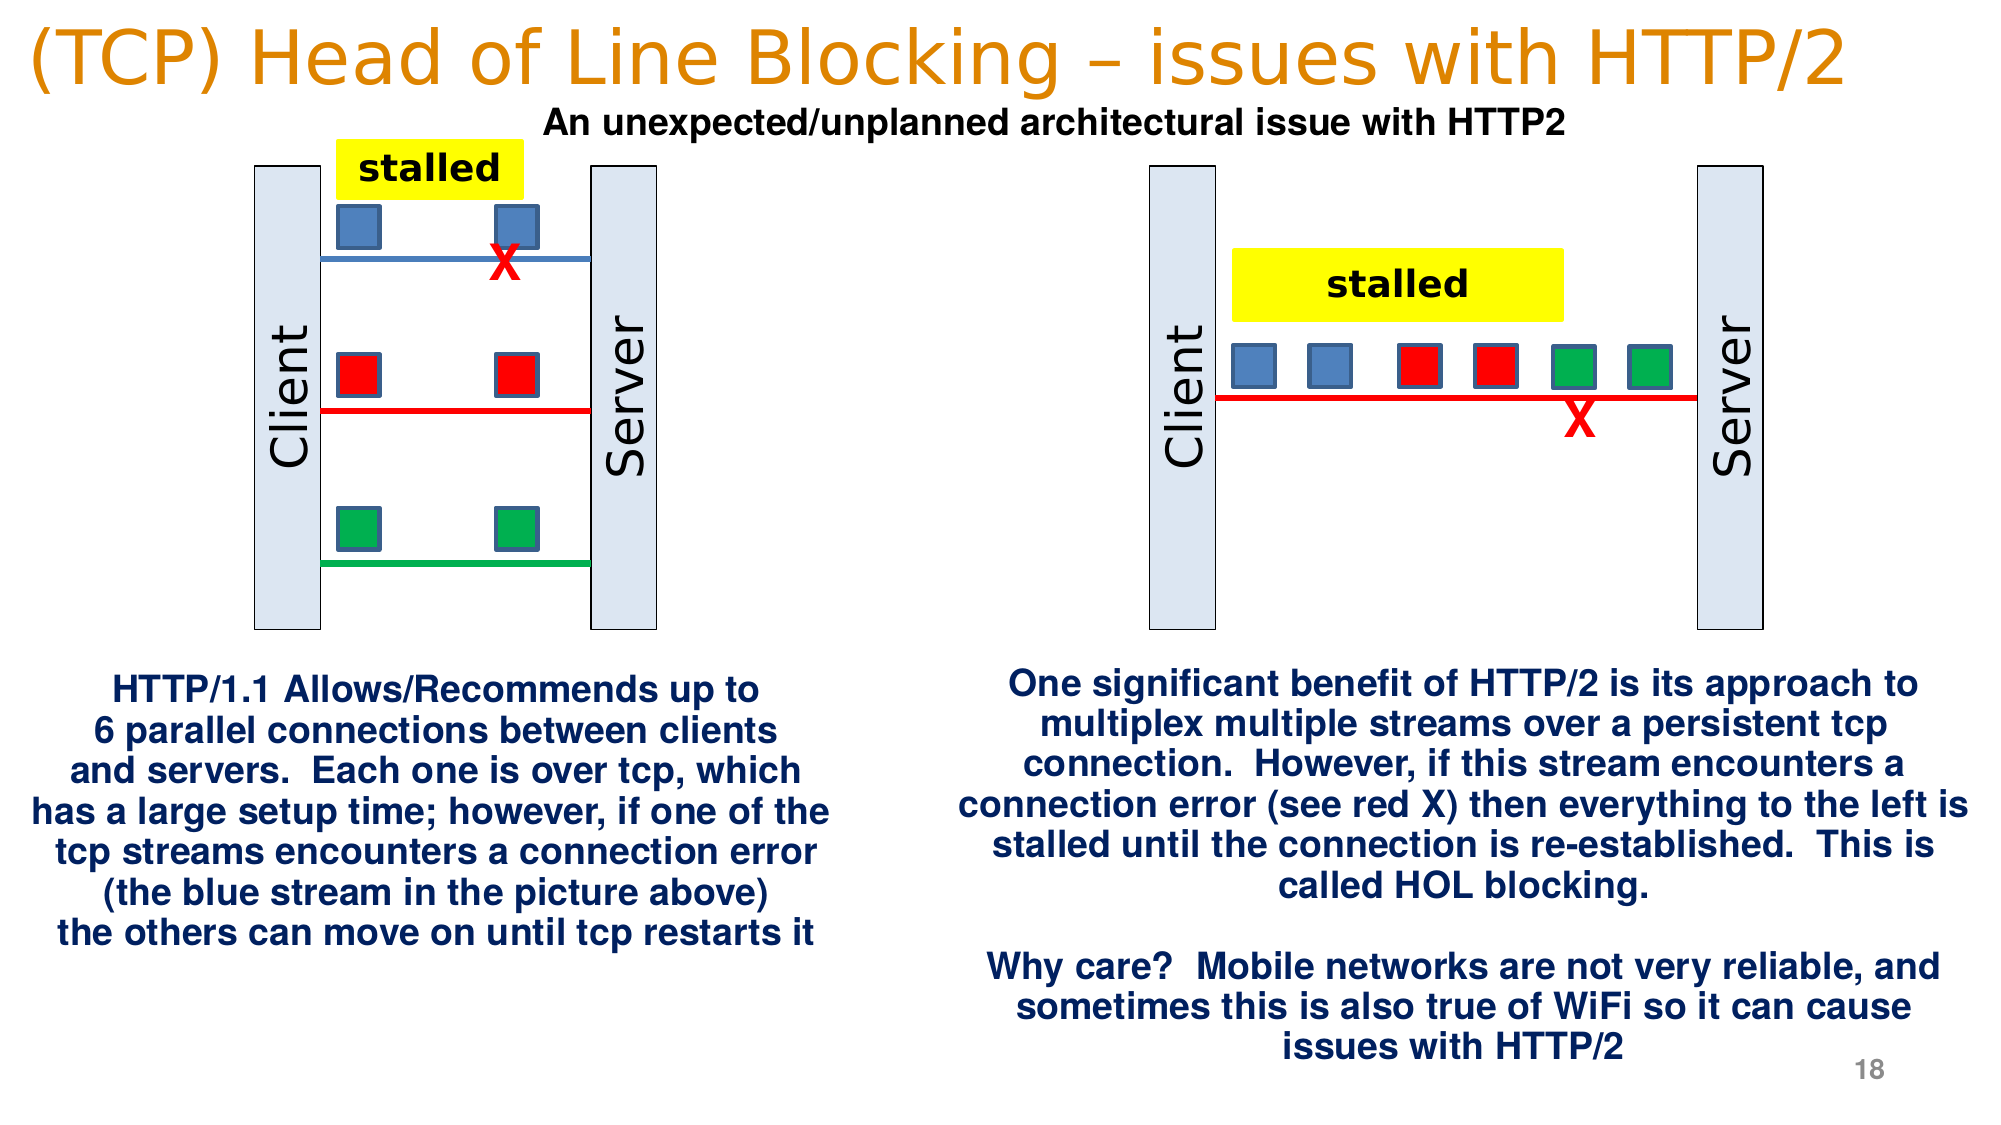

# (TCP) Head of Line Blocking – issues with HTTP/2
An unexpected/unplanned architectural issue with HTTP2
stalled

X
stalled

Client
Server
Client
Server
X

One significant benefit of HTTP/2 is its approach to multiplex multiple streams over a persistent tcp connection.  However, if this stream encounters a connection error (see red X) then everything to the left is stalled until the connection is re-established.  This is called HOL blocking.

Why care?  Mobile networks are not very reliable, and sometimes this is also true of WiFi so it can cause issues with HTTP/2
HTTP/1.1 Allows/Recommends up to
6 parallel connections between clients
and servers.  Each one is over tcp, which
has a large setup time; however, if one of the
tcp streams encounters a connection error
(the blue stream in the picture above)
the others can move on until tcp restarts it
18